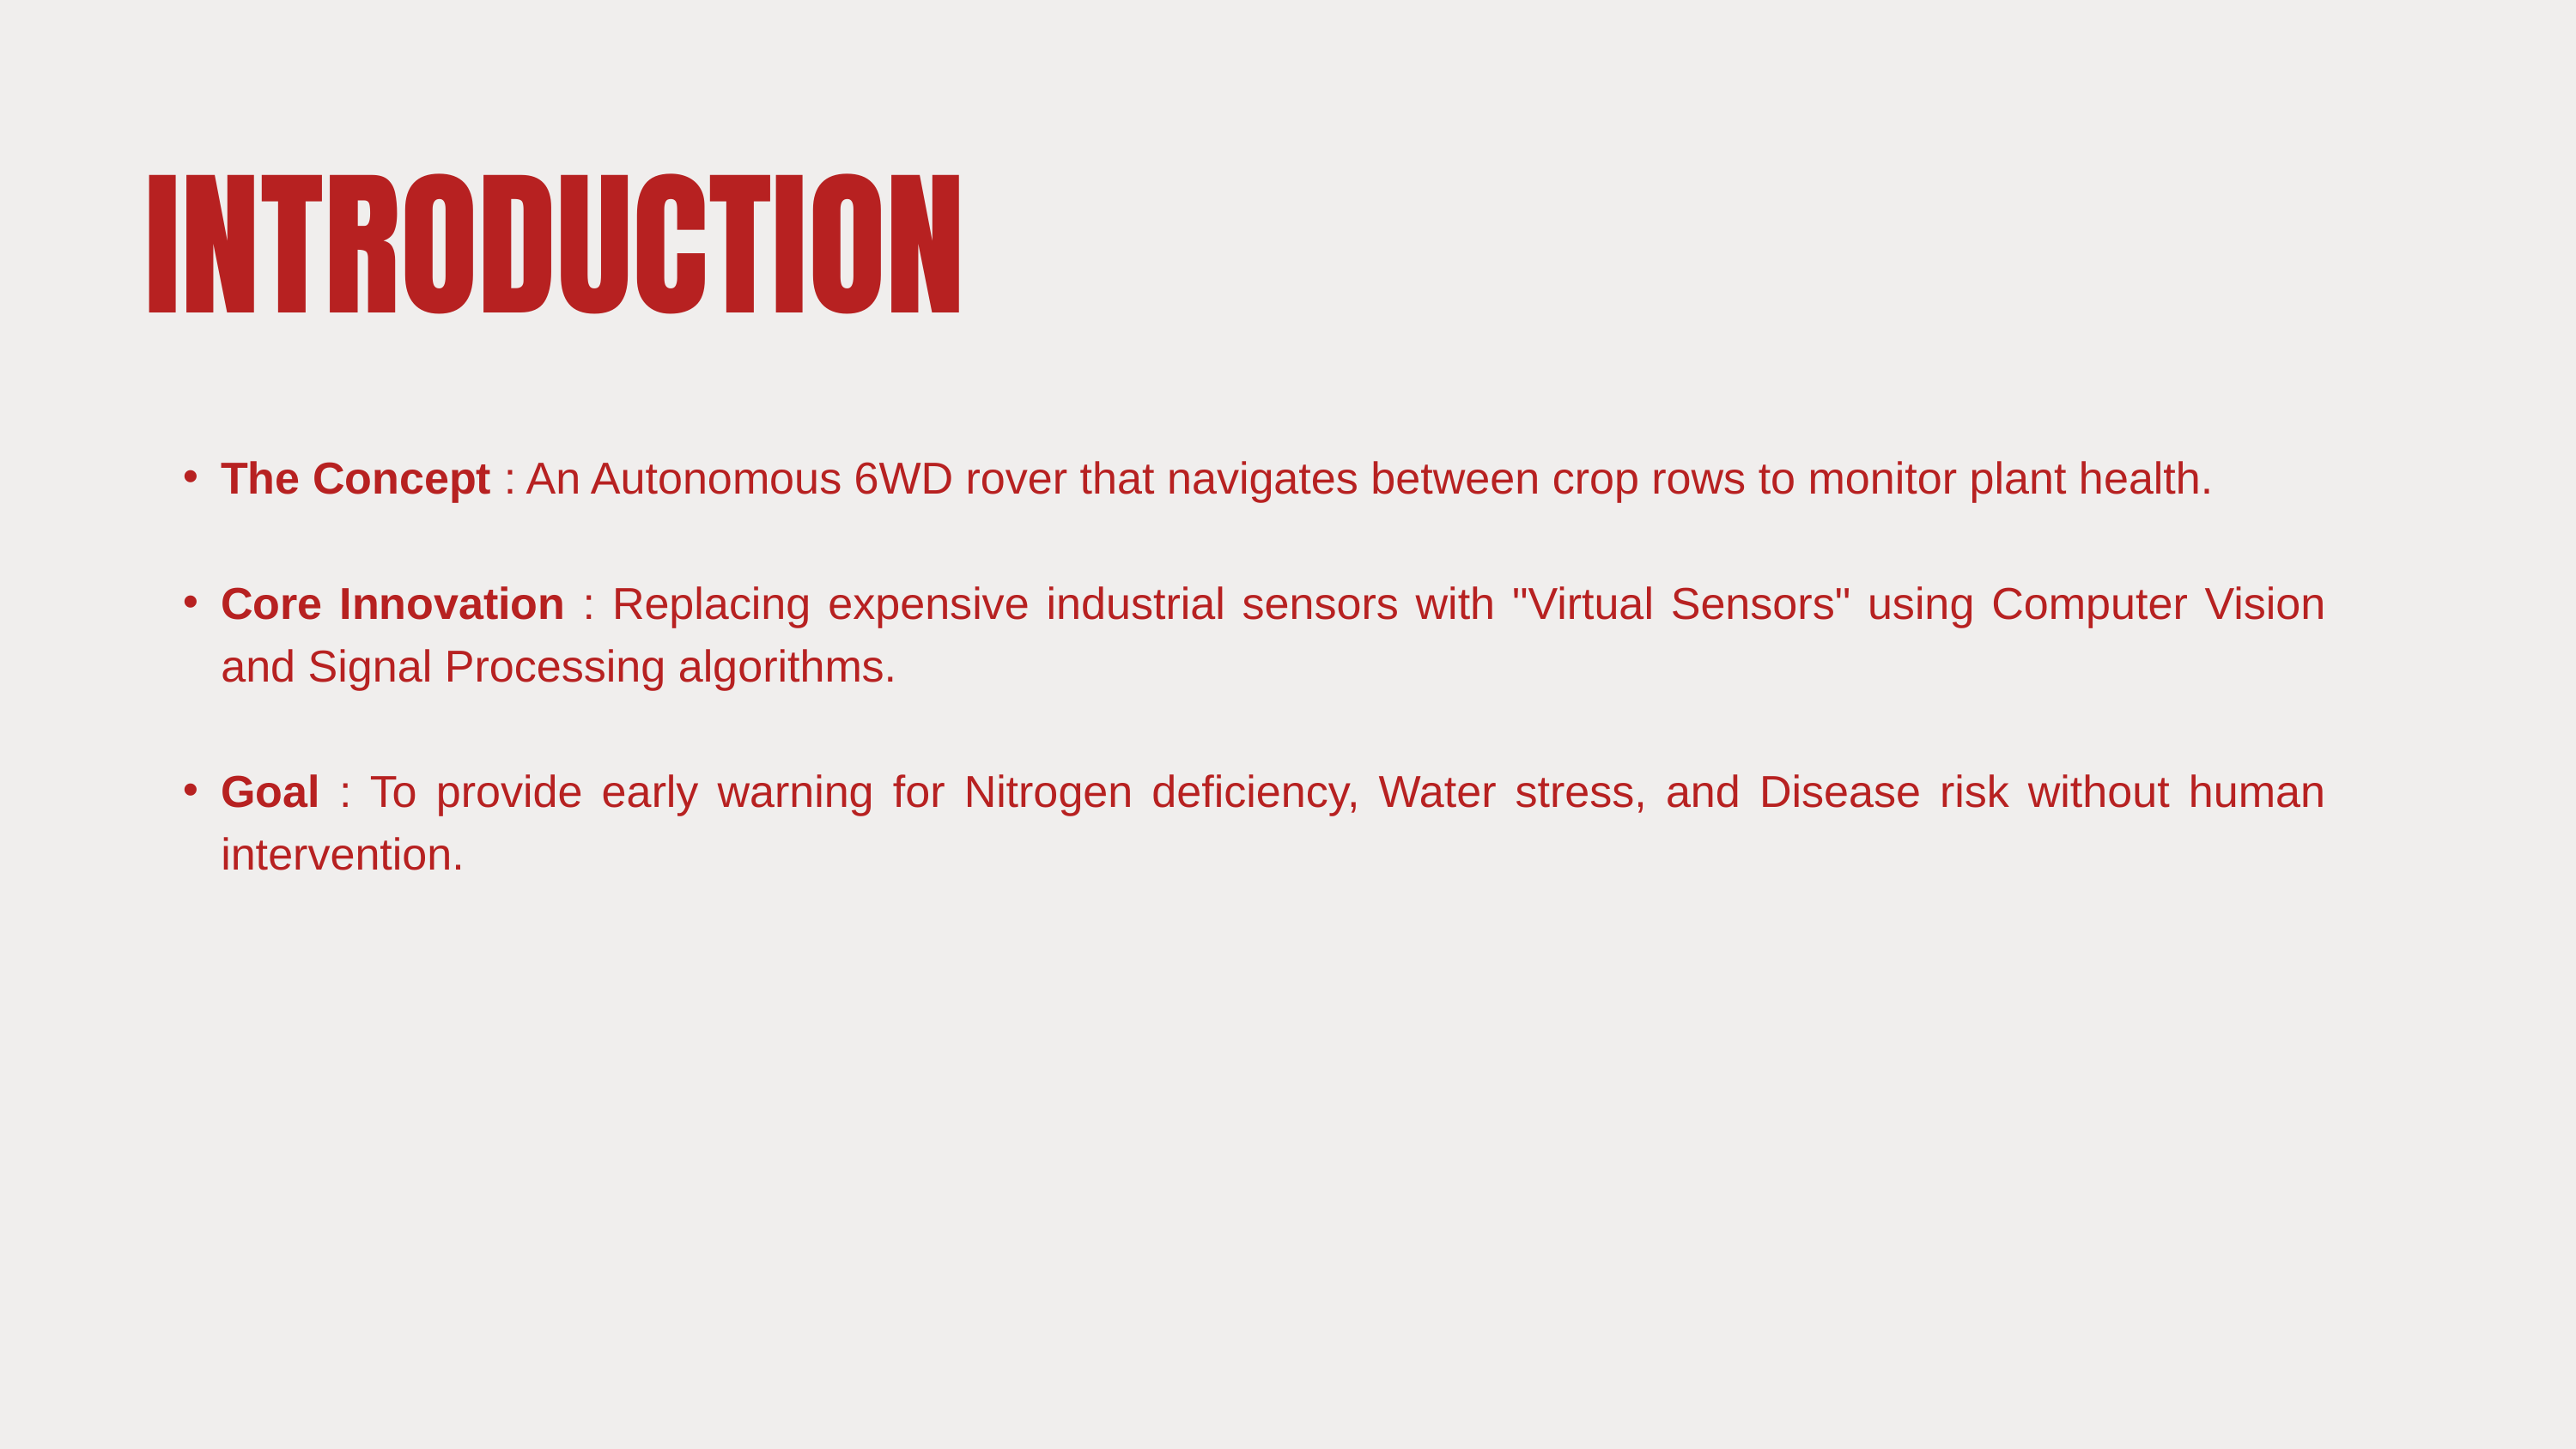

INTRODUCTION
The Concept : An Autonomous 6WD rover that navigates between crop rows to monitor plant health.

Core Innovation : Replacing expensive industrial sensors with "Virtual Sensors" using Computer Vision and Signal Processing algorithms.

Goal : To provide early warning for Nitrogen deficiency, Water stress, and Disease risk without human intervention.